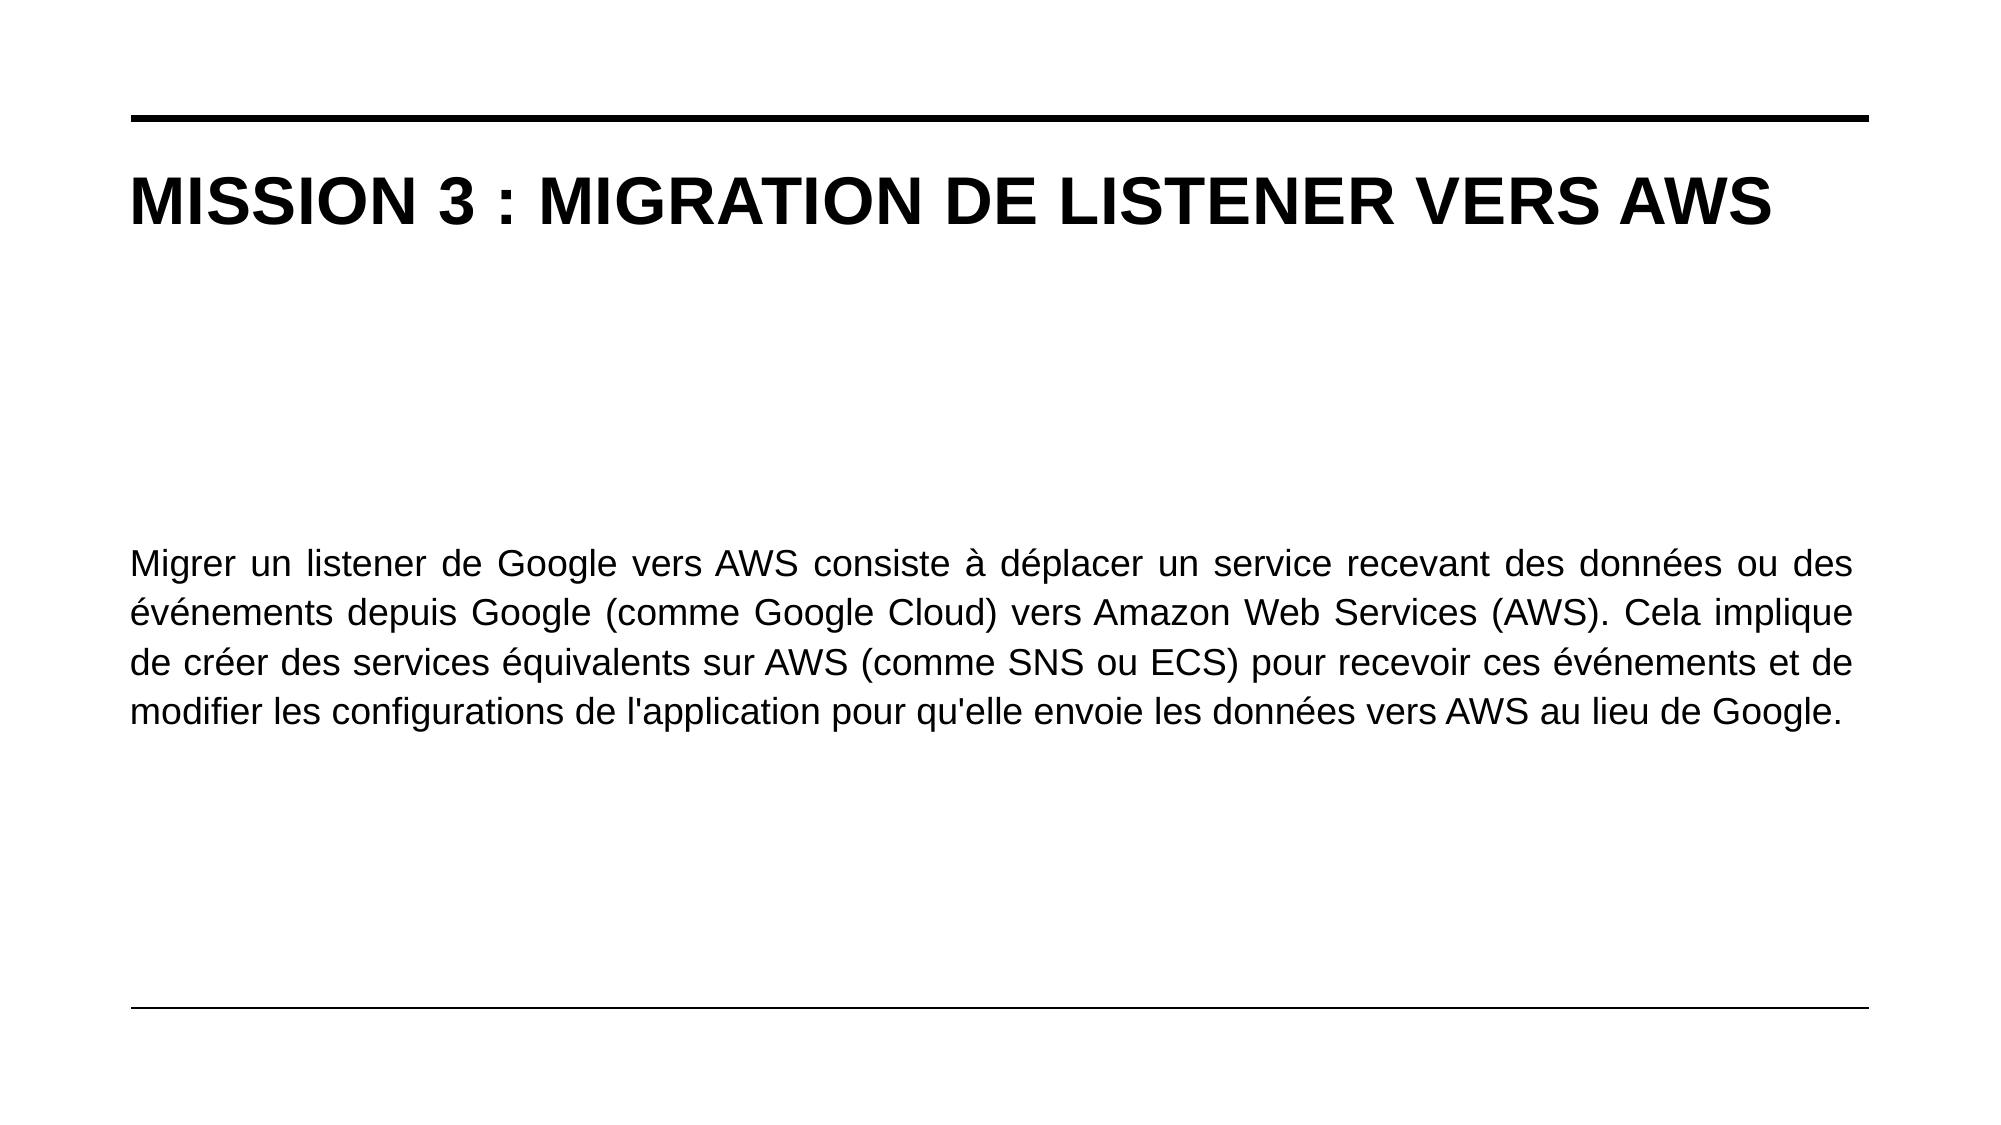

# Mission 3 : Migration de listener vers AWS
Migrer un listener de Google vers AWS consiste à déplacer un service recevant des données ou des événements depuis Google (comme Google Cloud) vers Amazon Web Services (AWS). Cela implique de créer des services équivalents sur AWS (comme SNS ou ECS) pour recevoir ces événements et de modifier les configurations de l'application pour qu'elle envoie les données vers AWS au lieu de Google.